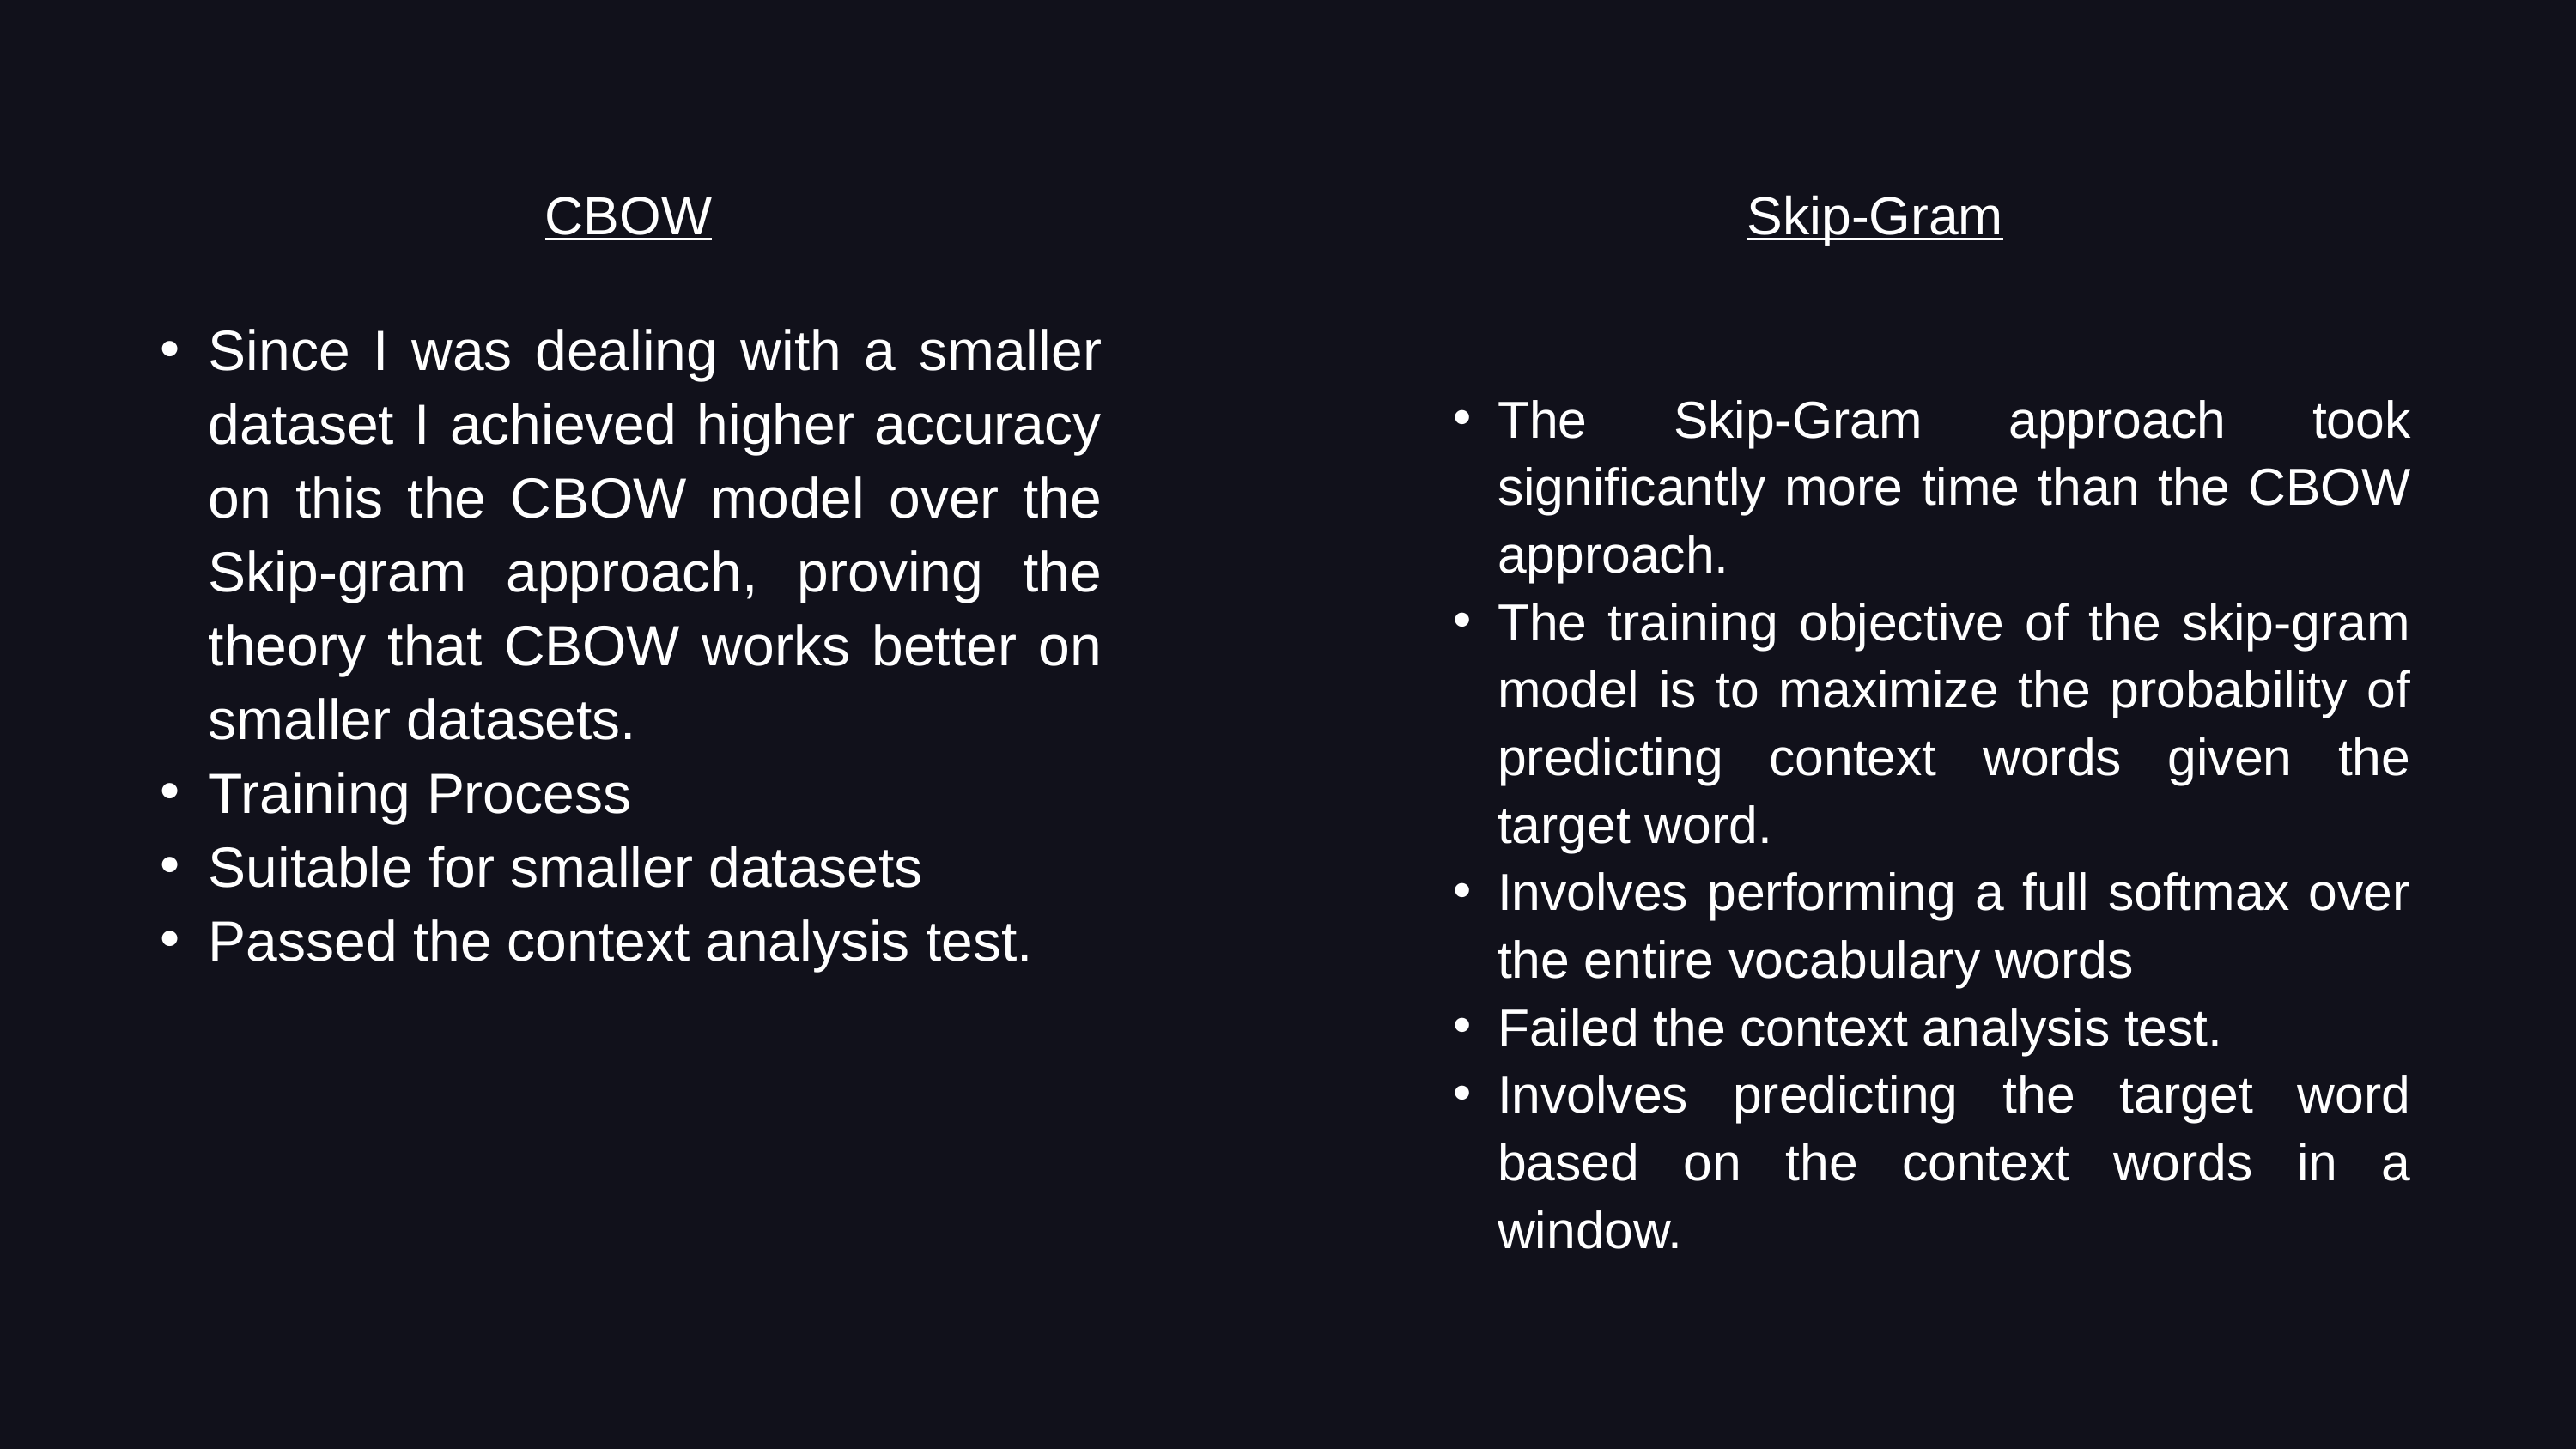

CBOW
Skip-Gram
Since I was dealing with a smaller dataset I achieved higher accuracy on this the CBOW model over the Skip-gram approach, proving the theory that CBOW works better on smaller datasets.
Training Process
Suitable for smaller datasets
Passed the context analysis test.
The Skip-Gram approach took significantly more time than the CBOW approach.
The training objective of the skip-gram model is to maximize the probability of predicting context words given the target word.
Involves performing a full softmax over the entire vocabulary words
Failed the context analysis test.
Involves predicting the target word based on the context words in a window.